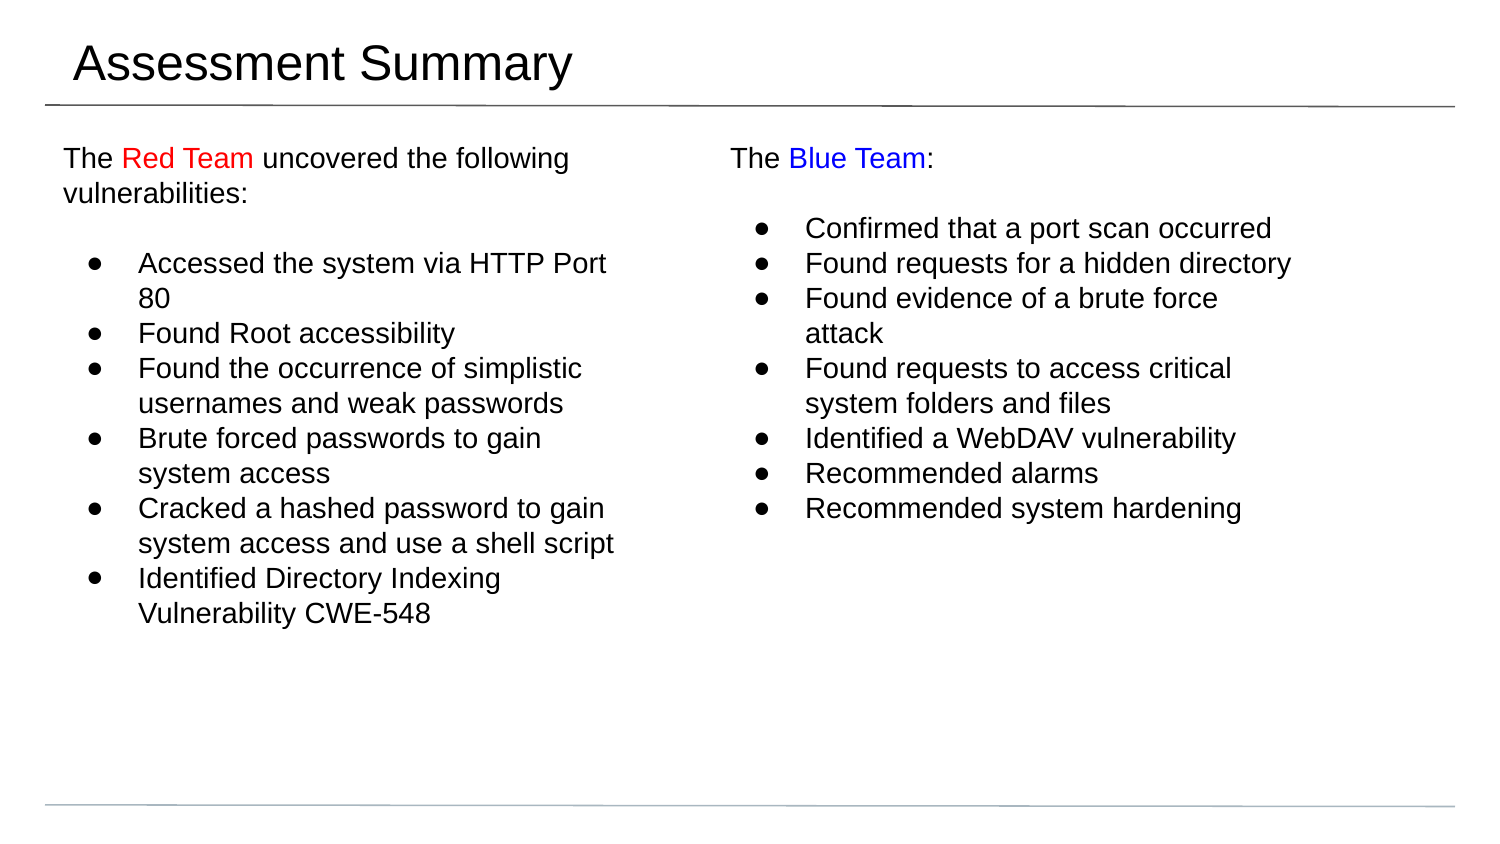

# Assessment Summary
The Red Team uncovered the following vulnerabilities:

Accessed the system via HTTP Port 80
Found Root accessibility
Found the occurrence of simplistic usernames and weak passwords
Brute forced passwords to gain system access
Cracked a hashed password to gain system access and use a shell script
Identified Directory Indexing Vulnerability CWE-548

The Blue Team:

Confirmed that a port scan occurred
Found requests for a hidden directory
Found evidence of a brute force attack
Found requests to access critical system folders and files
Identified a WebDAV vulnerability
Recommended alarms
Recommended system hardening